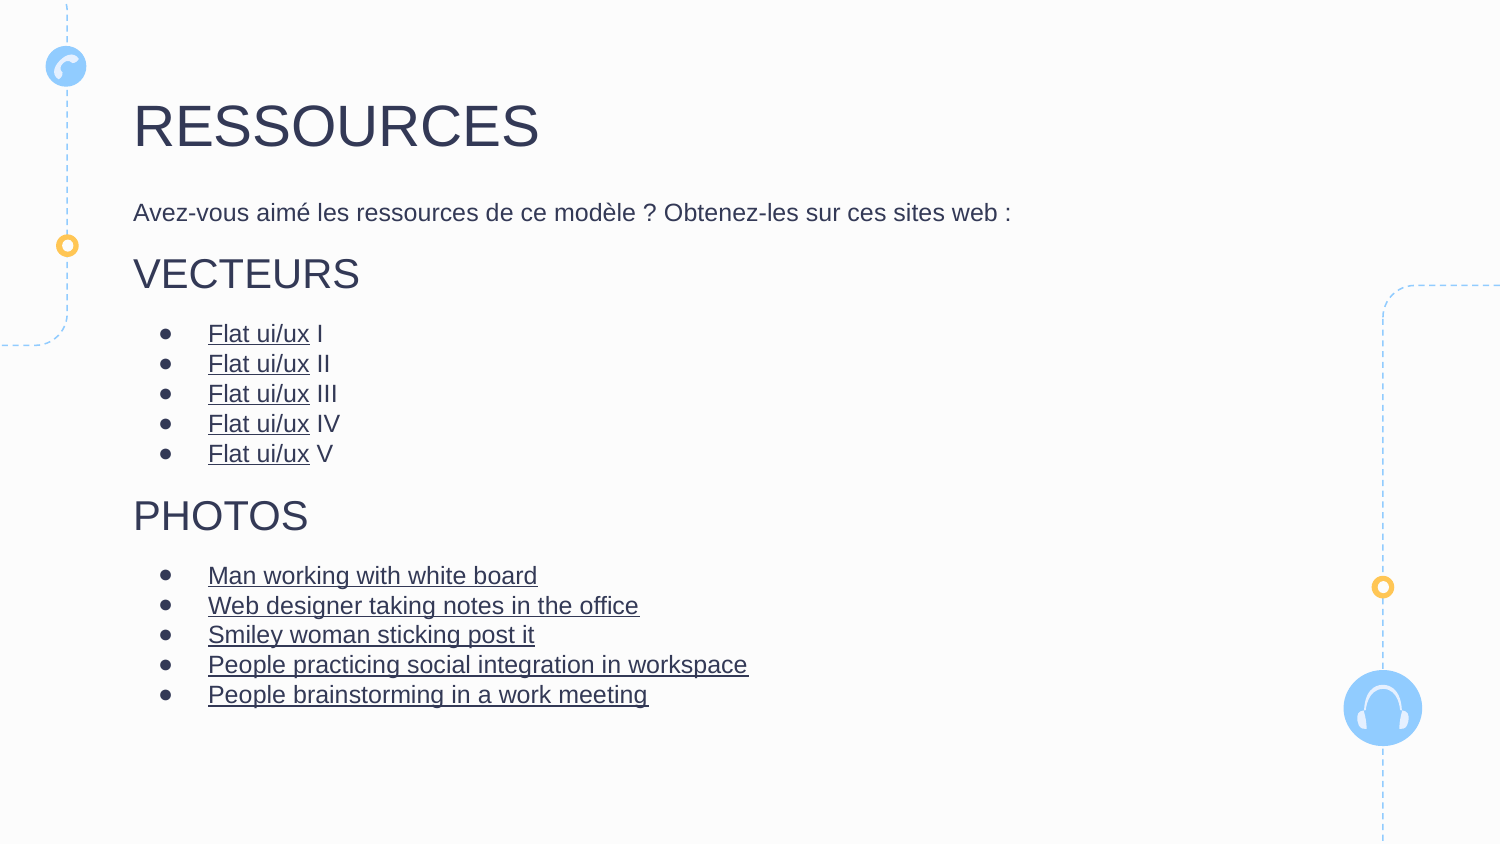

# RESSOURCES
Avez-vous aimé les ressources de ce modèle ? Obtenez-les sur ces sites web :
VECTEURS
Flat ui/ux I
Flat ui/ux II
Flat ui/ux III
Flat ui/ux IV
Flat ui/ux V
PHOTOS
Man working with white board
Web designer taking notes in the office
Smiley woman sticking post it
People practicing social integration in workspace
People brainstorming in a work meeting